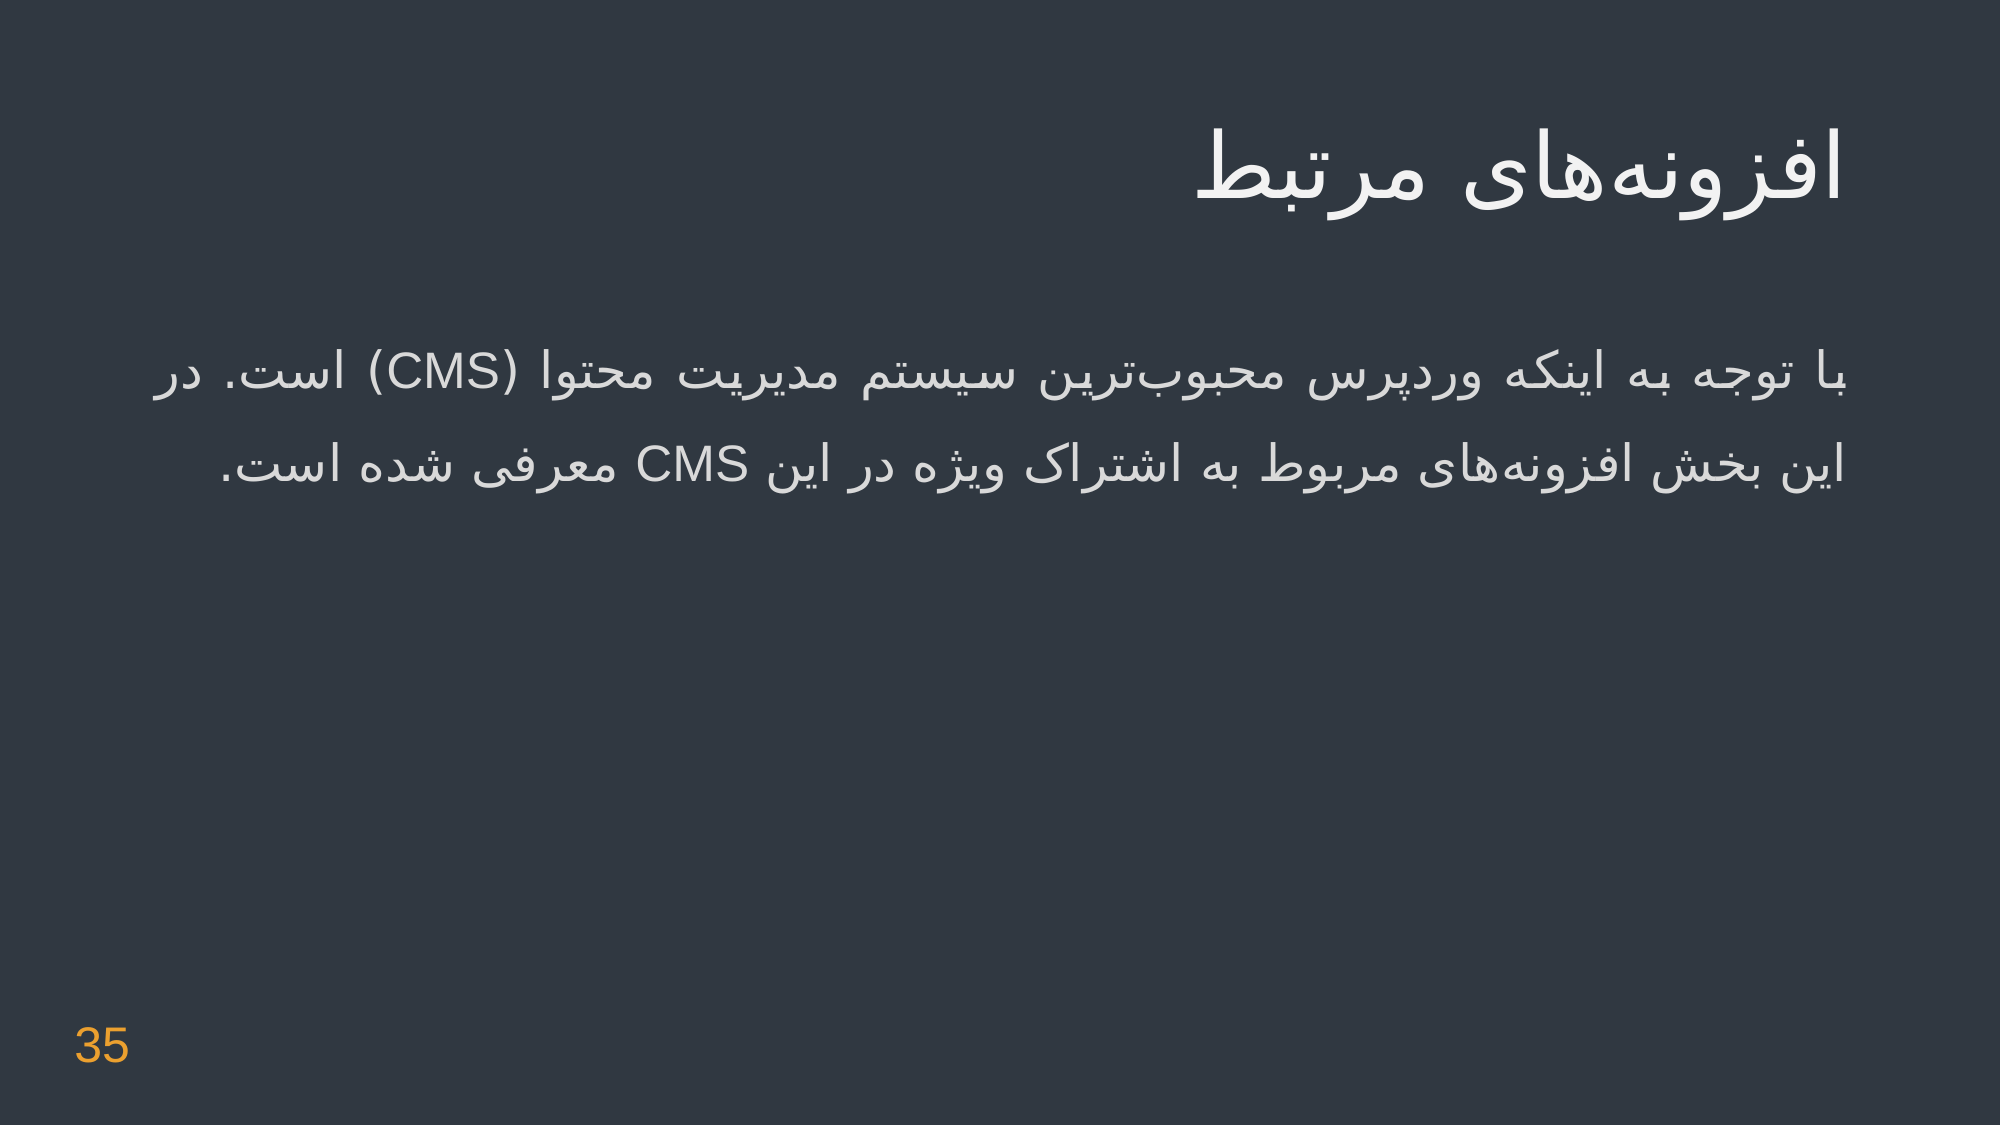

# افزونه‌های مرتبط
با توجه به اینکه وردپرس محبوب‌ترین سیستم مدیریت محتوا (CMS) است. در این بخش افزونه‌های مربوط به اشتراک ویژه در این CMS معرفی شده است.